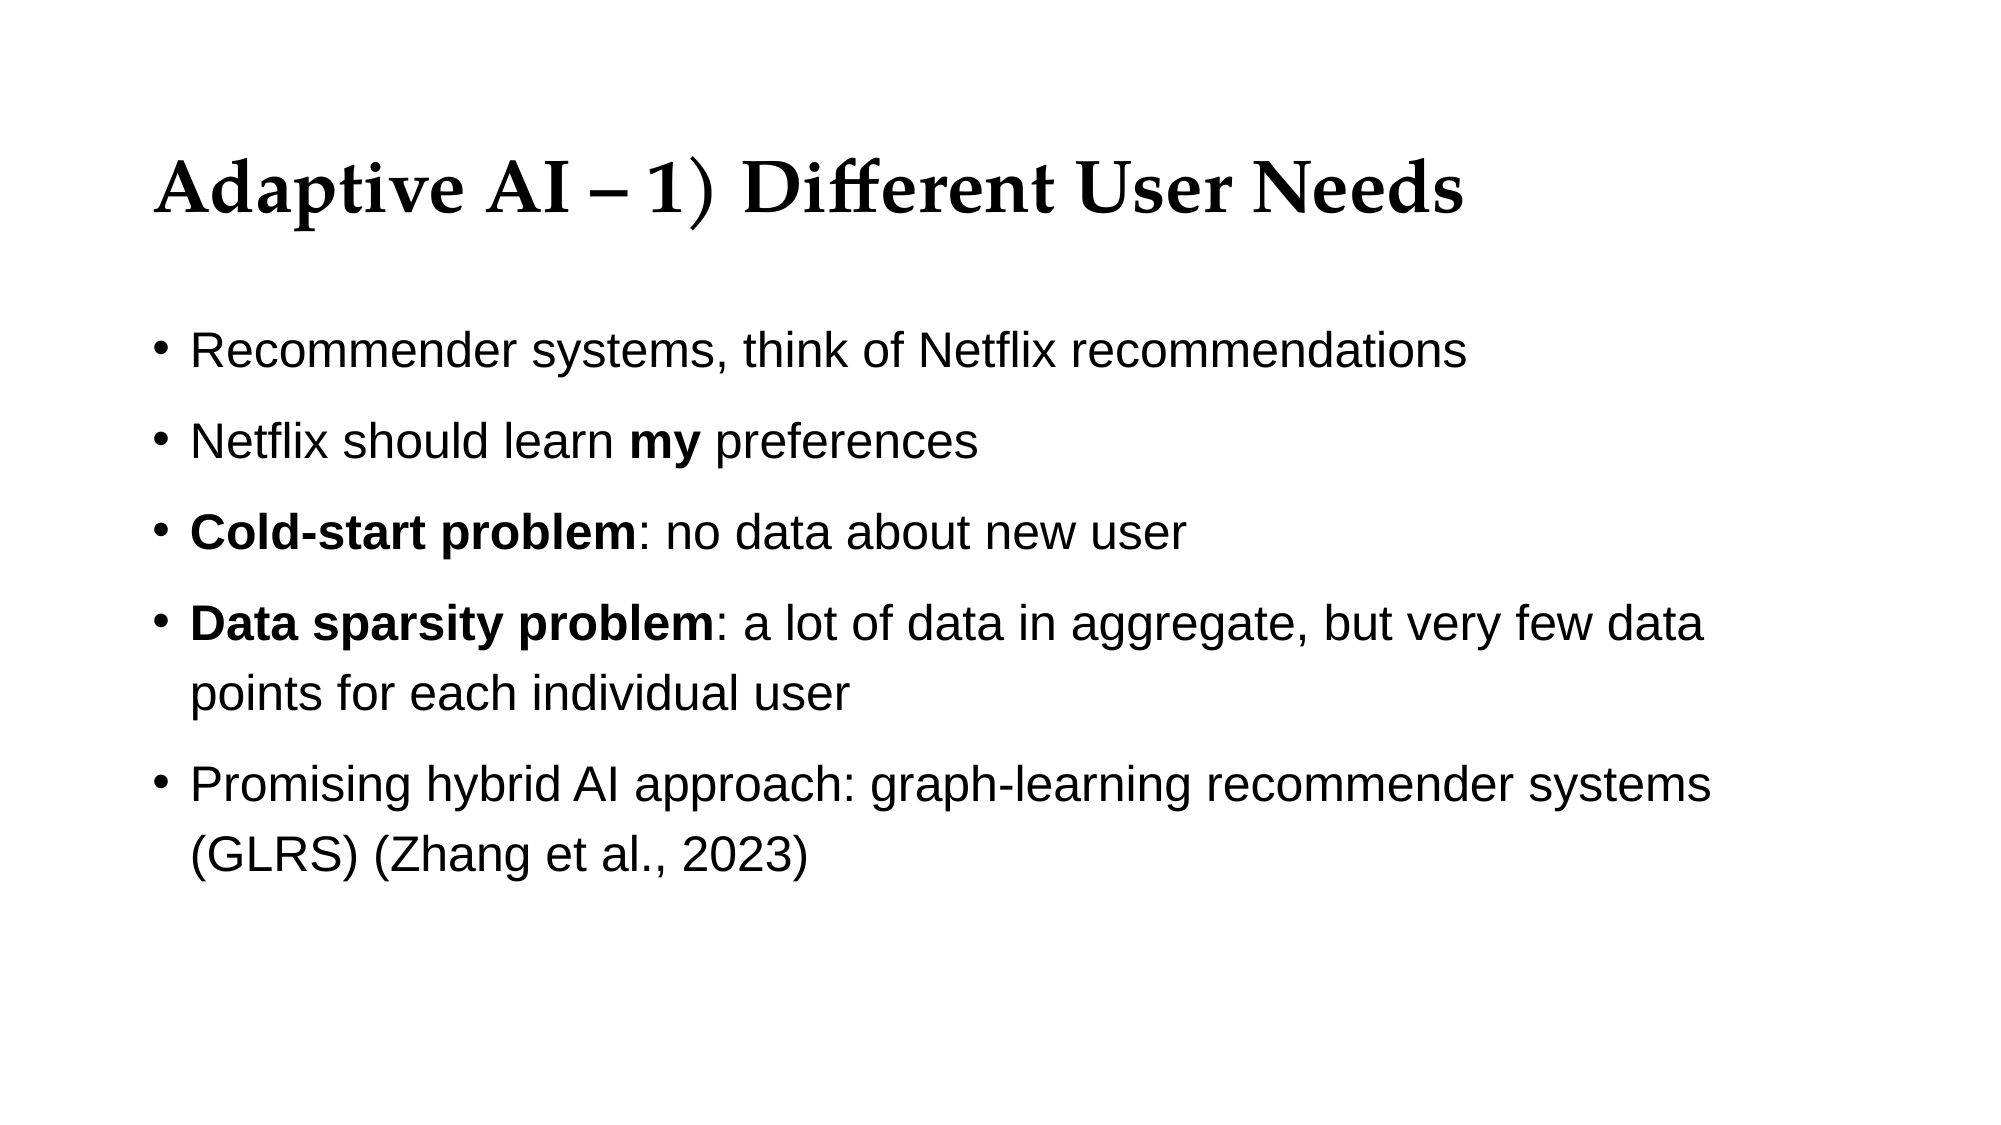

# Adaptive AI – 1) Different User Needs
Recommender systems, think of Netflix recommendations
Netflix should learn my preferences
Cold-start problem: no data about new user
Data sparsity problem: a lot of data in aggregate, but very few data points for each individual user
Promising hybrid AI approach: graph-learning recommender systems (GLRS) (Zhang et al., 2023)